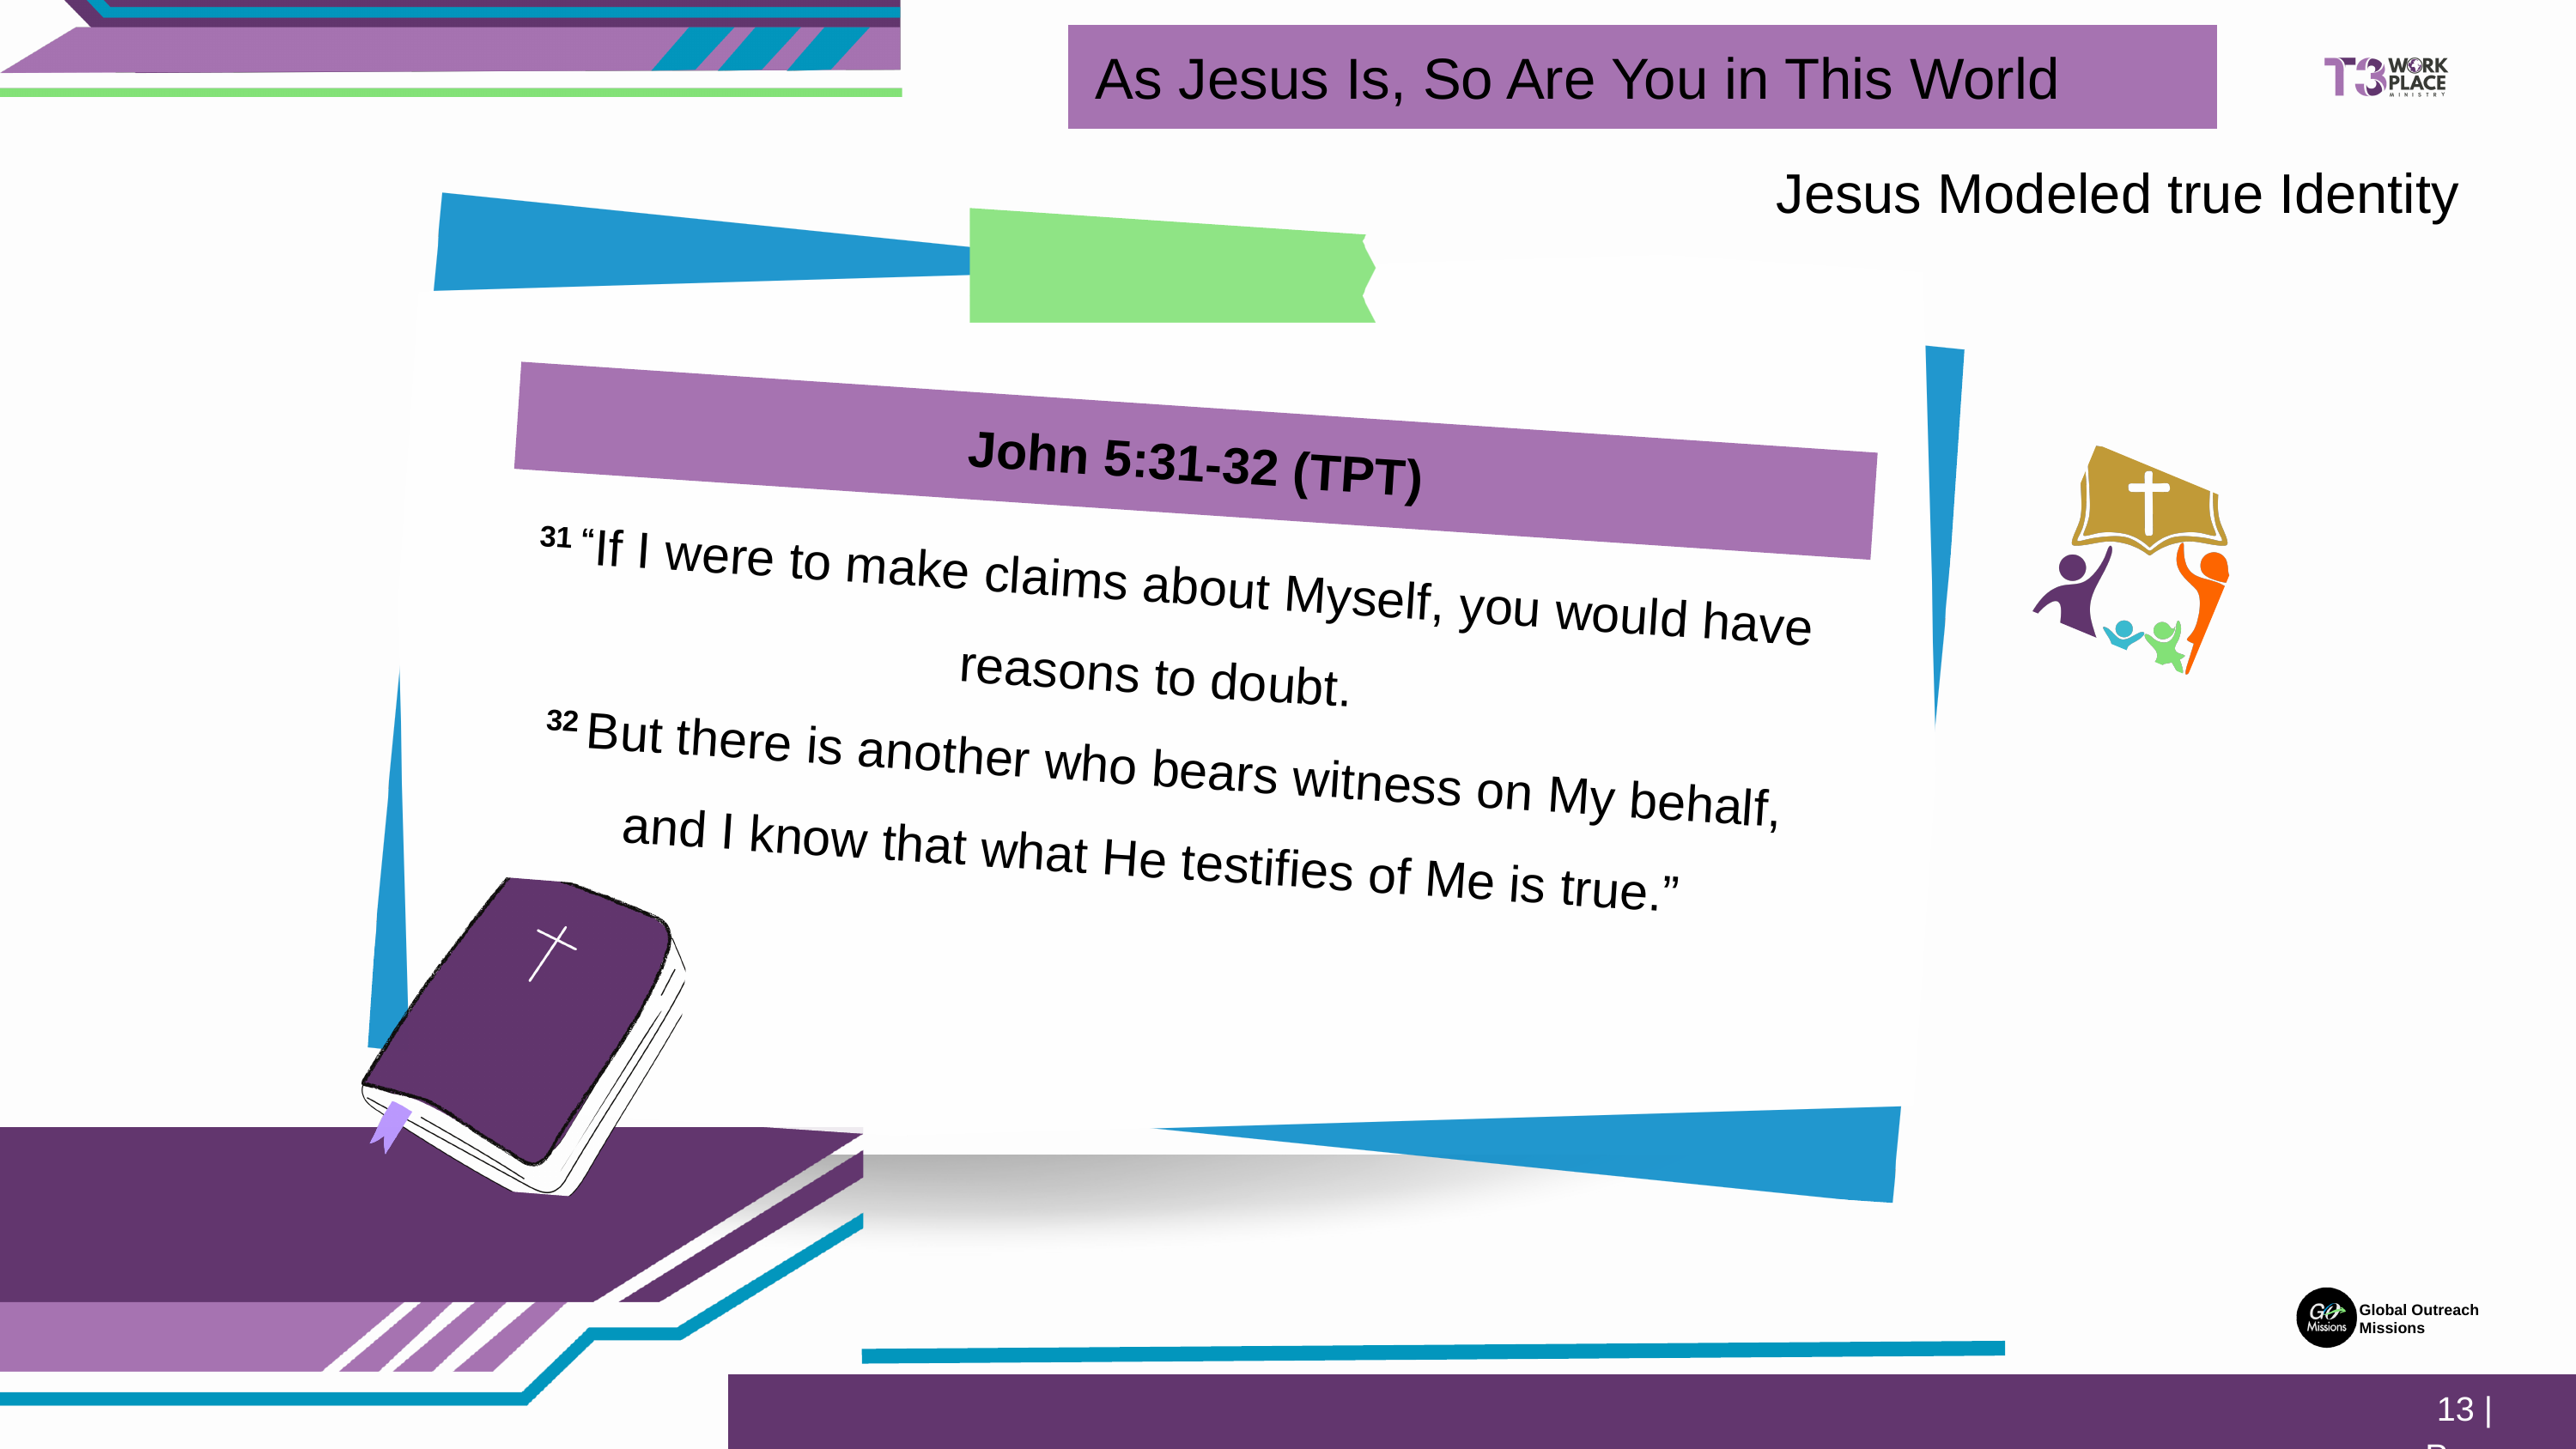

As Jesus Is, So Are You in This World

Jesus Modeled true Identity

John 5:31-32 (TPT)

31 “If I were to make claims about Myself, you would have reasons to doubt.
32 But there is another who bears witness on My behalf, and I know that what He testifies of Me is true.”

Global Outreach
Missions

13 | Page